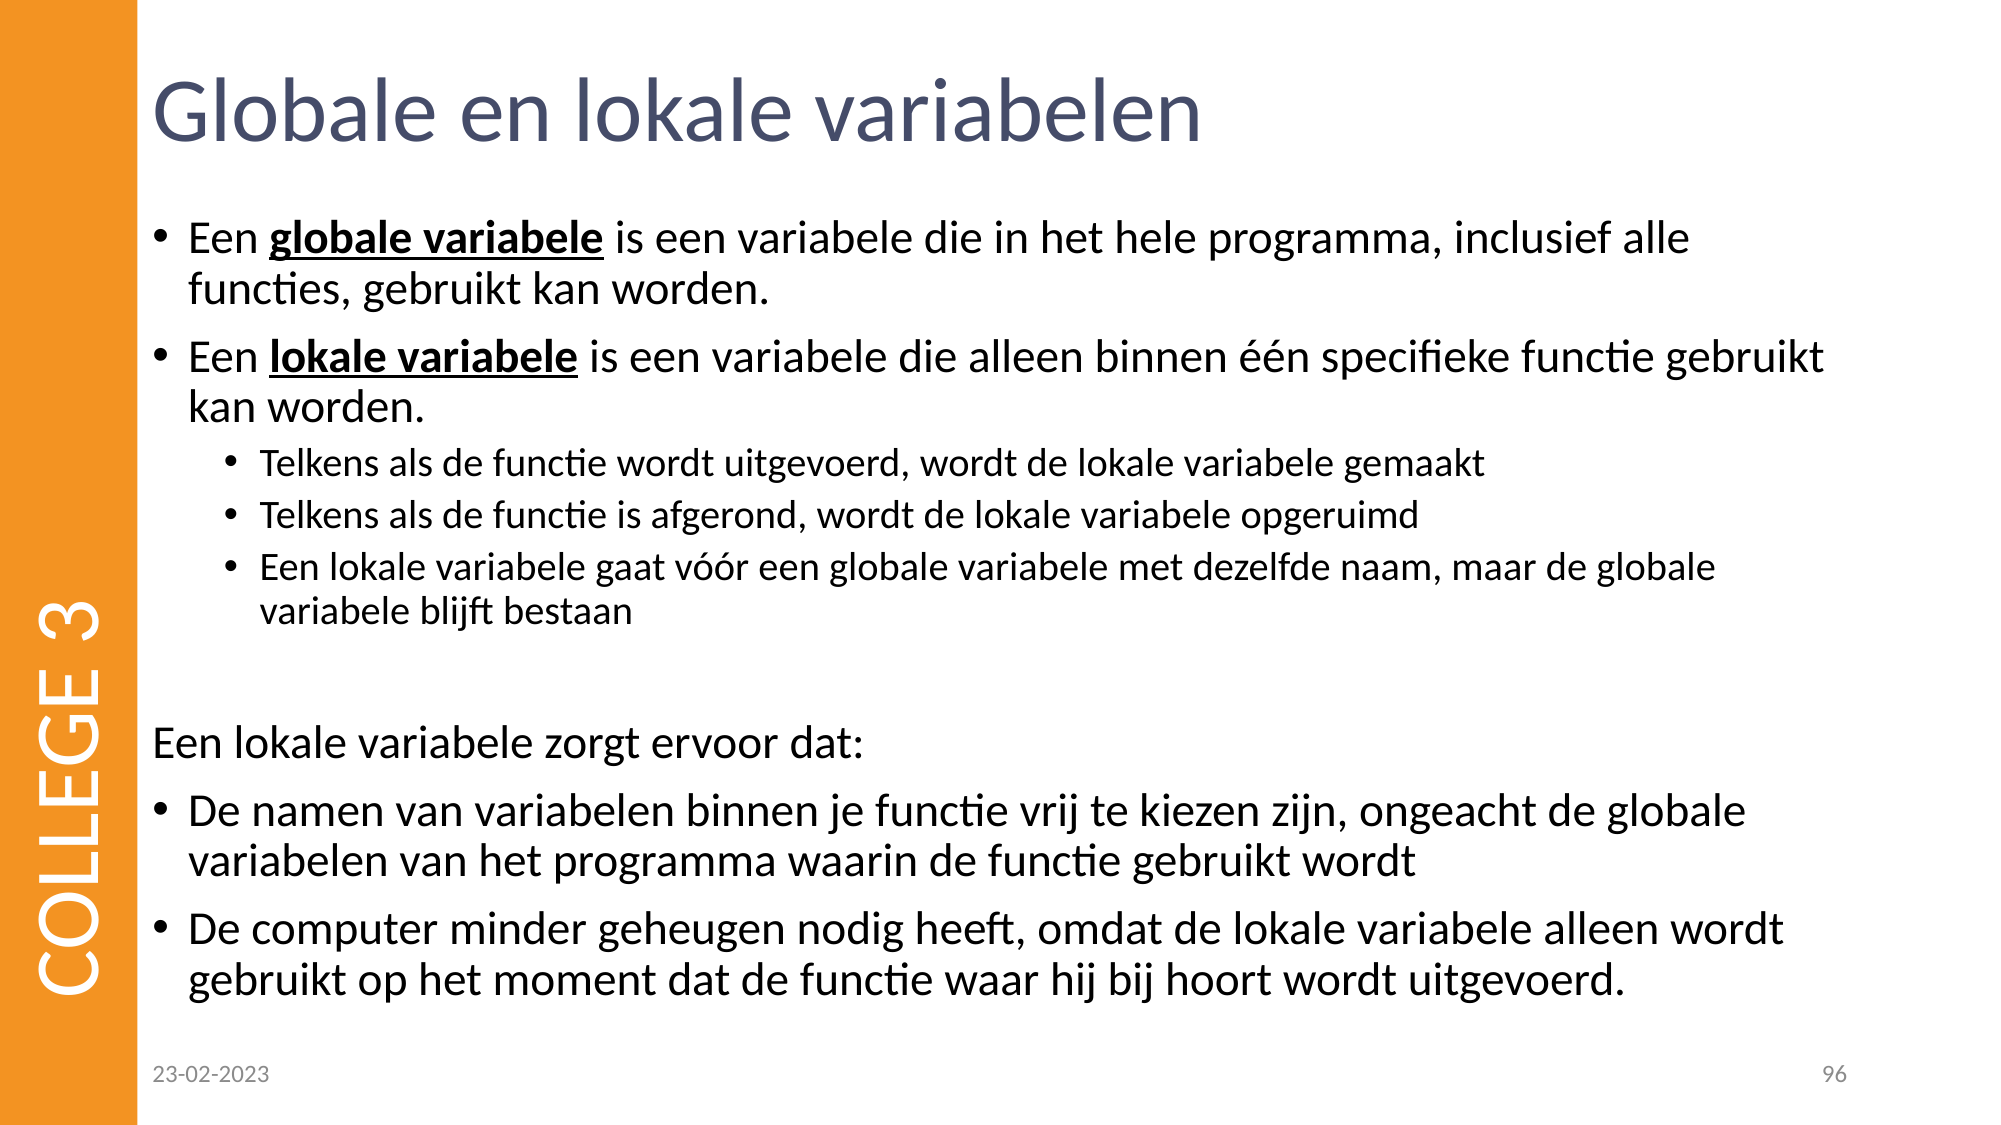

# Globale en lokale variabelen
Een globale variabele is een variabele die in het hele programma, inclusief alle functies, gebruikt kan worden.
Een lokale variabele is een variabele die alleen binnen één specifieke functie gebruikt kan worden.
Telkens als de functie wordt uitgevoerd, wordt de lokale variabele gemaakt
Telkens als de functie is afgerond, wordt de lokale variabele opgeruimd
Een lokale variabele gaat vóór een globale variabele met dezelfde naam, maar de globale variabele blijft bestaan

Een lokale variabele zorgt ervoor dat:
De namen van variabelen binnen je functie vrij te kiezen zijn, ongeacht de globale variabelen van het programma waarin de functie gebruikt wordt
De computer minder geheugen nodig heeft, omdat de lokale variabele alleen wordt gebruikt op het moment dat de functie waar hij bij hoort wordt uitgevoerd.
COLLEGE 3
23-02-2023

96